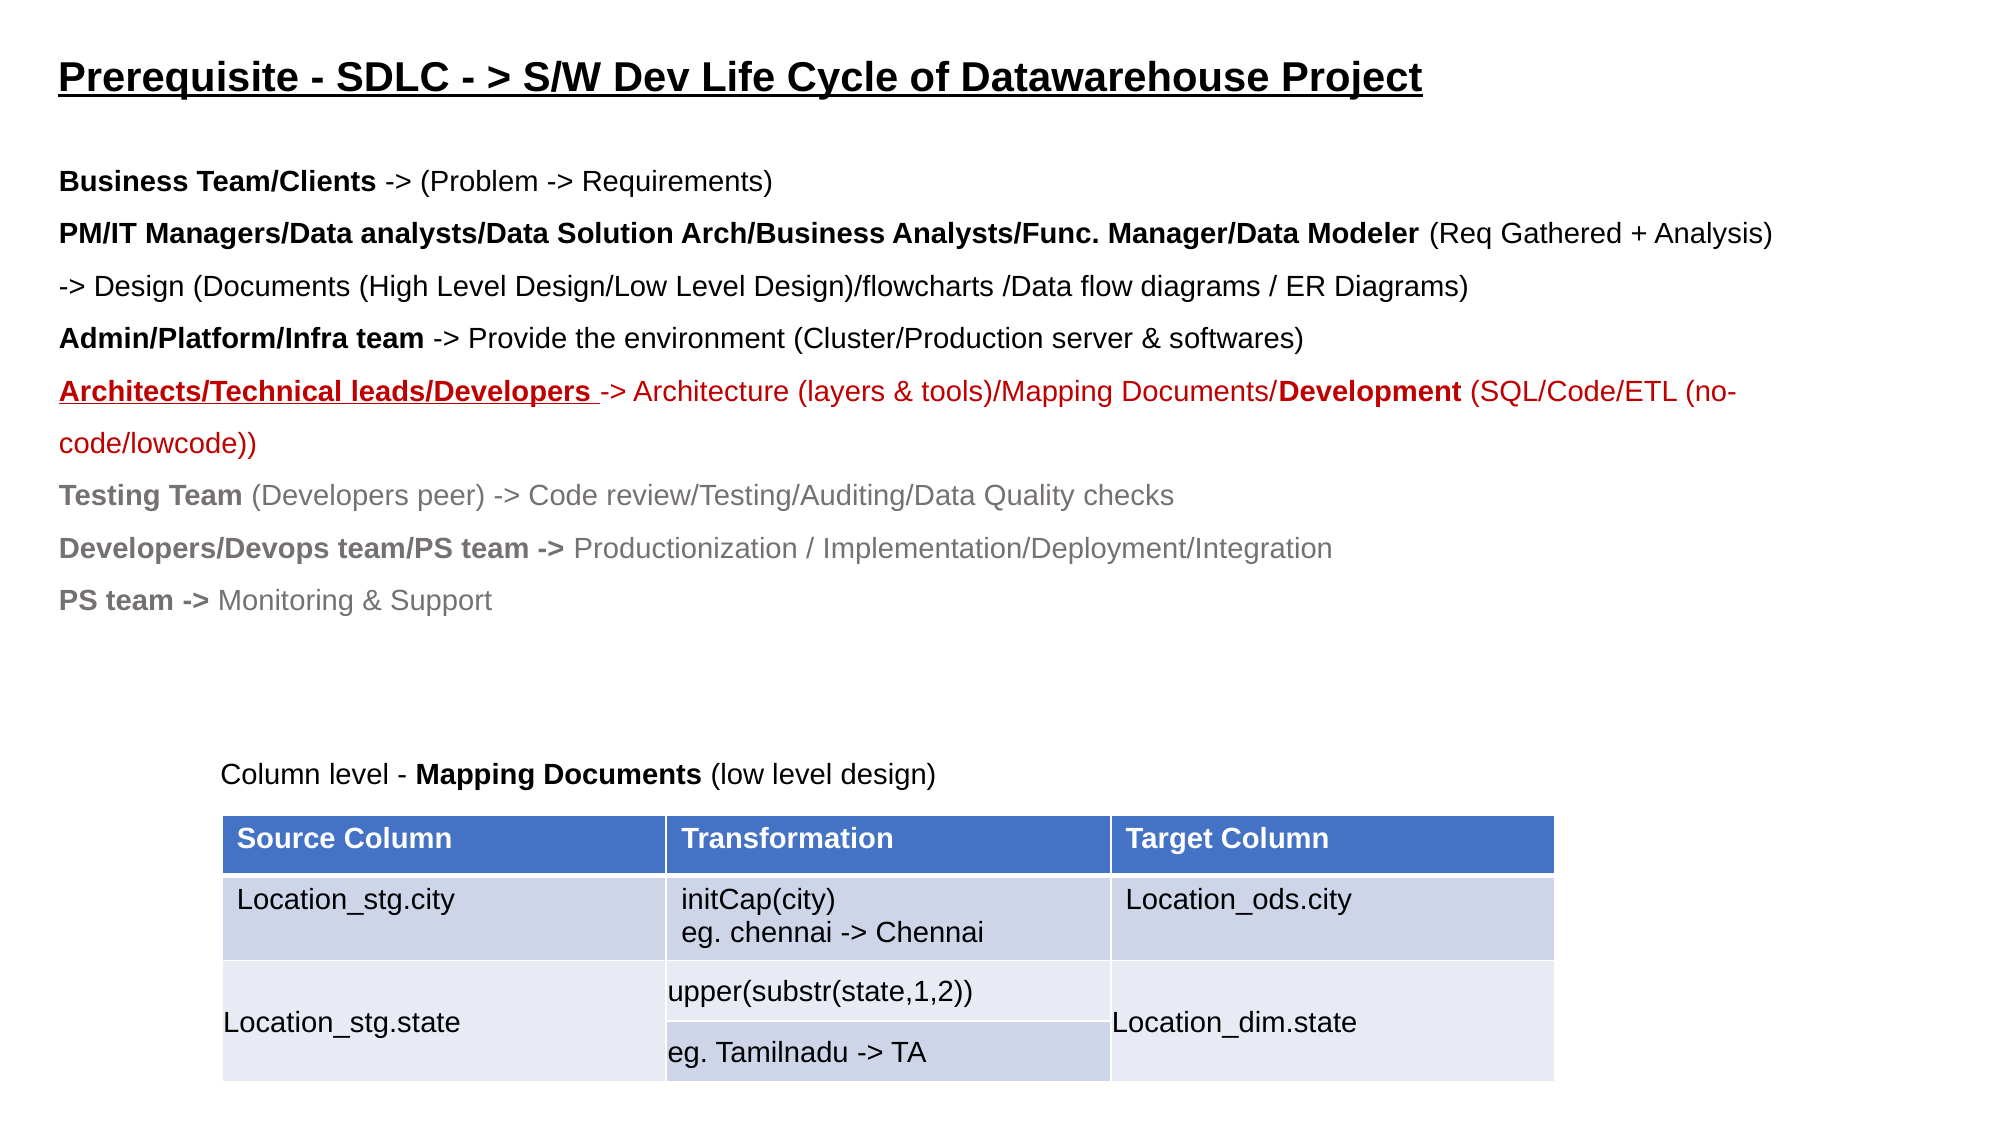

Prerequisite - SDLC - > S/W Dev Life Cycle of Datawarehouse Project
Business Team/Clients -> (Problem -> Requirements)
PM/IT Managers/Data analysts/Data Solution Arch/Business Analysts/Func. Manager/Data Modeler (Req Gathered + Analysis) -> Design (Documents (High Level Design/Low Level Design)/flowcharts /Data flow diagrams / ER Diagrams)
Admin/Platform/Infra team -> Provide the environment (Cluster/Production server & softwares)
Architects/Technical leads/Developers -> Architecture (layers & tools)/Mapping Documents/Development (SQL/Code/ETL (no-code/lowcode))
Testing Team (Developers peer) -> Code review/Testing/Auditing/Data Quality checks
Developers/Devops team/PS team -> Productionization / Implementation/Deployment/Integration
PS team -> Monitoring & Support
Column level - Mapping Documents (low level design)
| Source Column | Transformation | Target Column |
| --- | --- | --- |
| Location\_stg.city | initCap(city) eg. chennai -> Chennai | Location\_ods.city |
| Location\_stg.state | upper(substr(state,1,2)) | Location\_dim.state |
|  | eg. Tamilnadu -> TA |  |